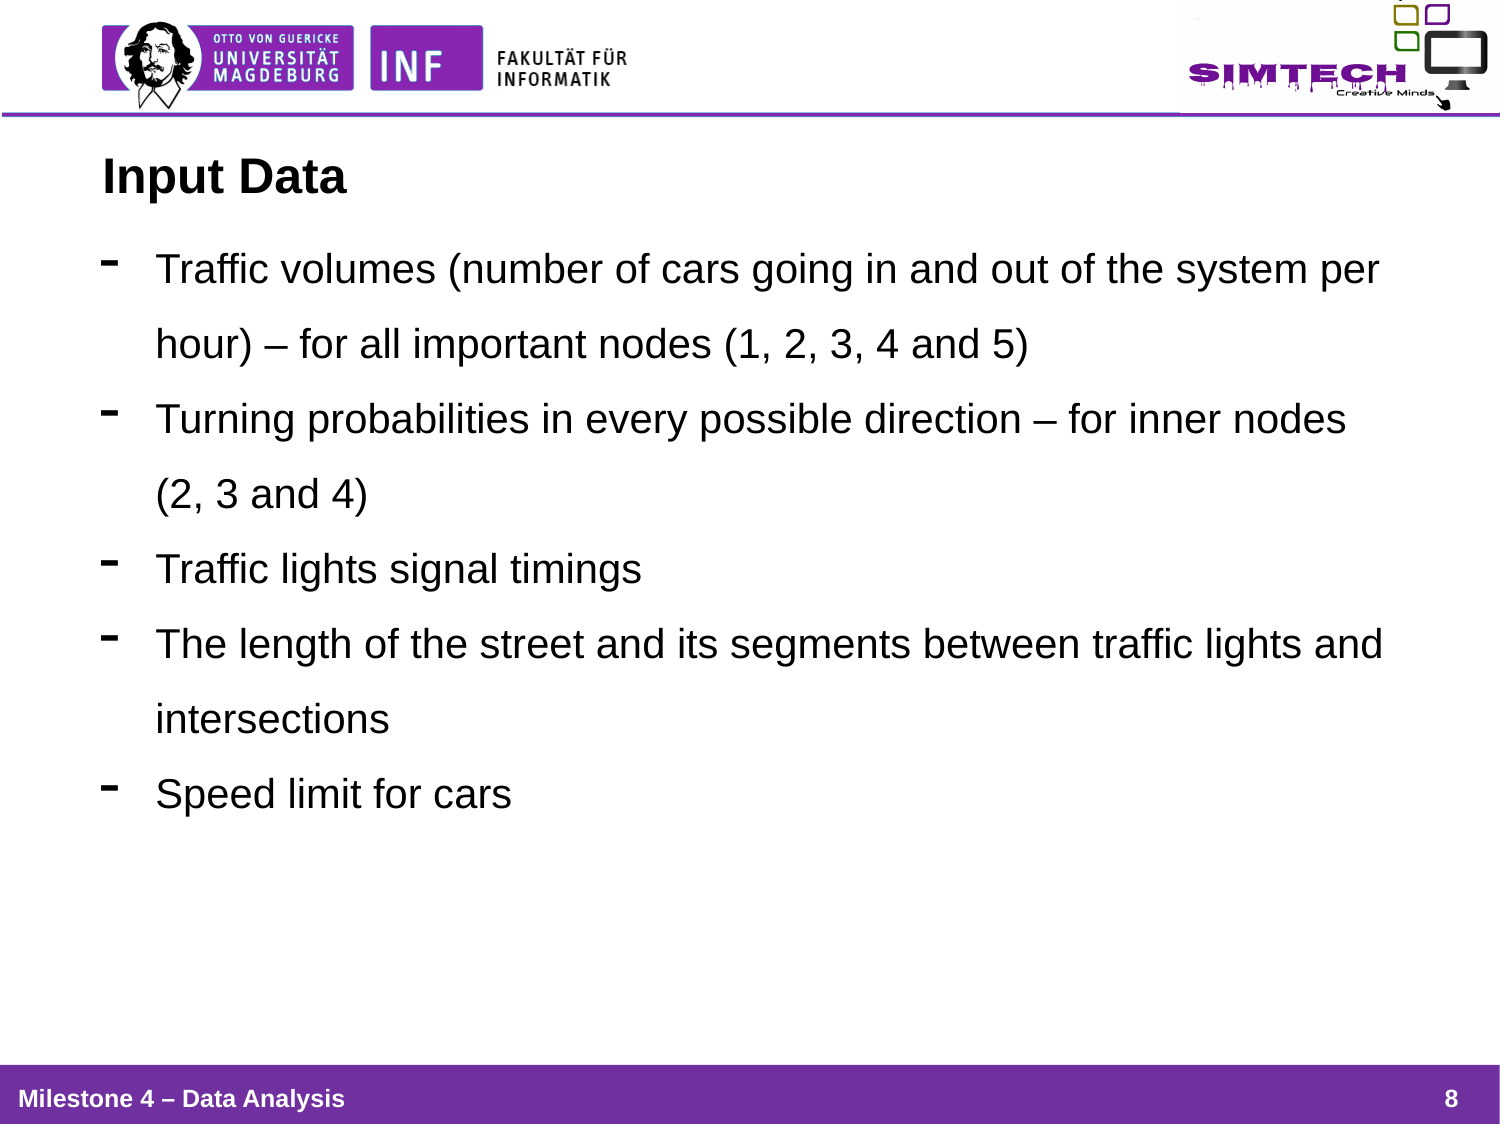

# Input Data
Traffic volumes (number of cars going in and out of the system per hour) – for all important nodes (1, 2, 3, 4 and 5)
Turning probabilities in every possible direction – for inner nodes (2, 3 and 4)
Traffic lights signal timings
The length of the street and its segments between traffic lights and intersections
Speed limit for cars
Milestone 4 – Data Analysis